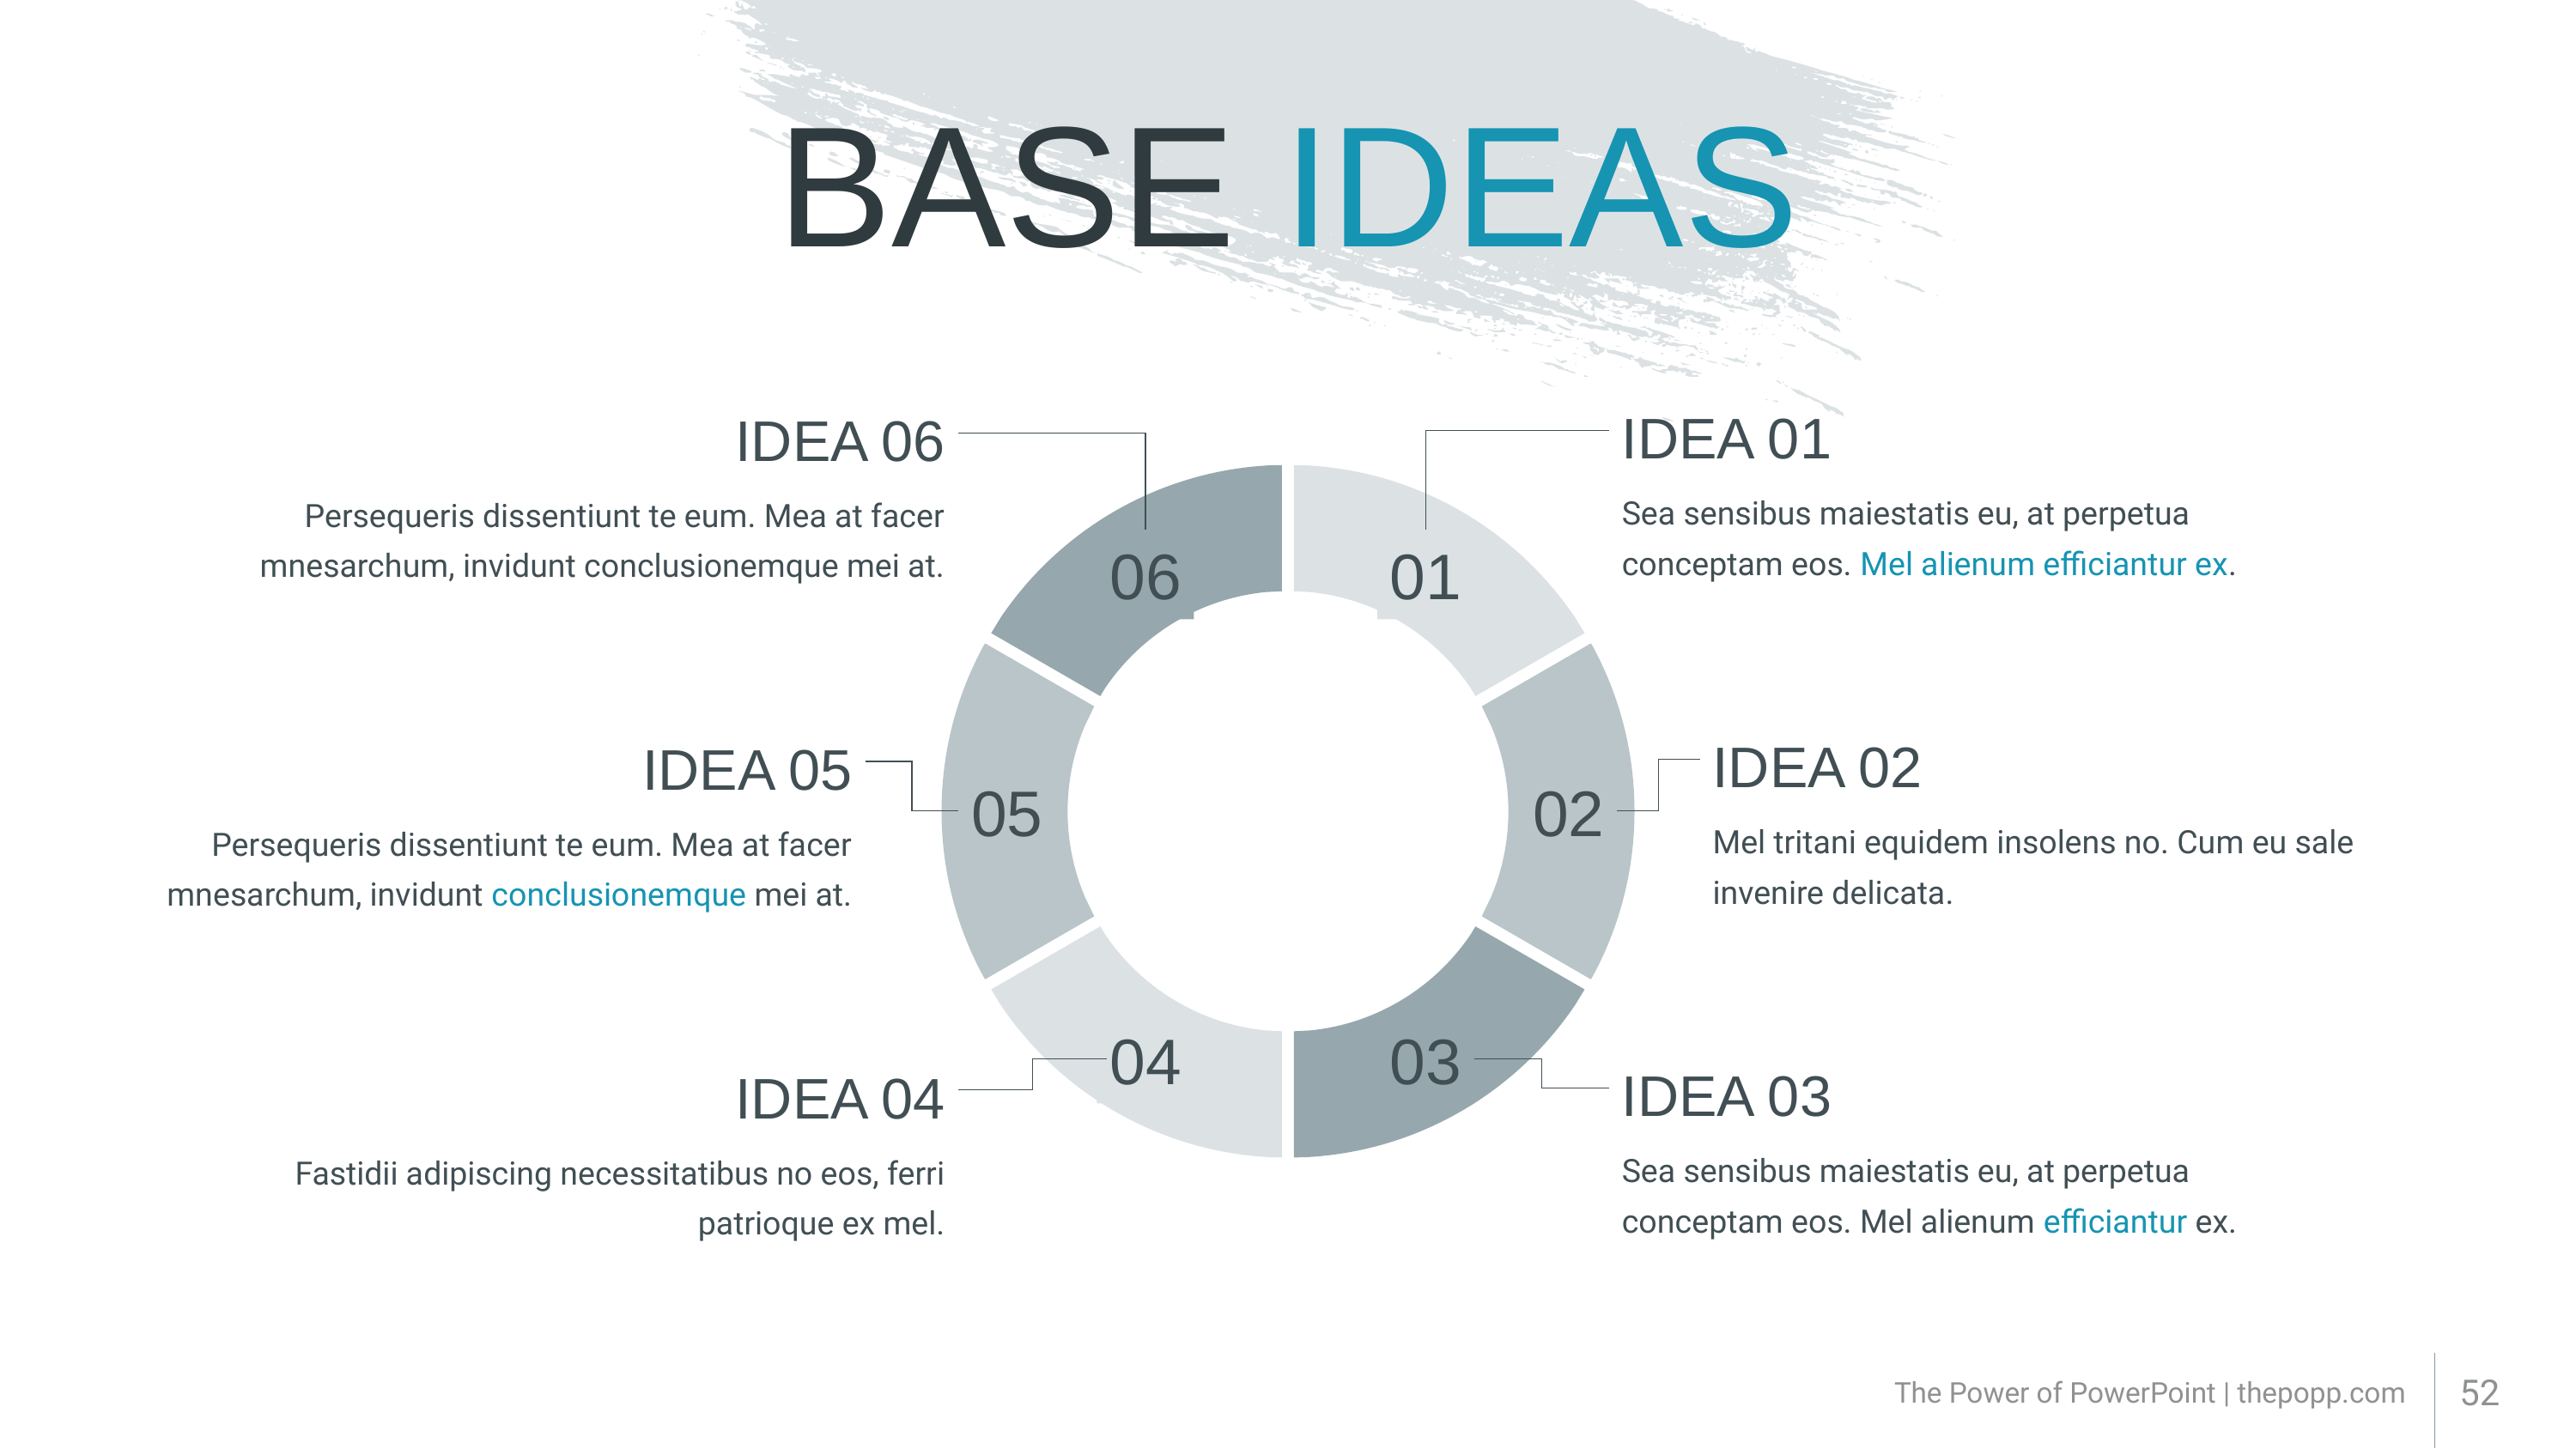

# BASE IDEAS
IDEA 01
IDEA 06
Sea sensibus maiestatis eu, at perpetua conceptam eos. Mel alienum efficiantur ex.
Persequeris dissentiunt te eum. Mea at facer mnesarchum, invidunt conclusionemque mei at.
IDEA 02
IDEA 05
Mel tritani equidem insolens no. Cum eu sale invenire delicata.
Persequeris dissentiunt te eum. Mea at facer mnesarchum, invidunt conclusionemque mei at.
IDEA 03
IDEA 04
Sea sensibus maiestatis eu, at perpetua conceptam eos. Mel alienum efficiantur ex.
Fastidii adipiscing necessitatibus no eos, ferri patrioque ex mel.
52
The Power of PowerPoint | thepopp.com